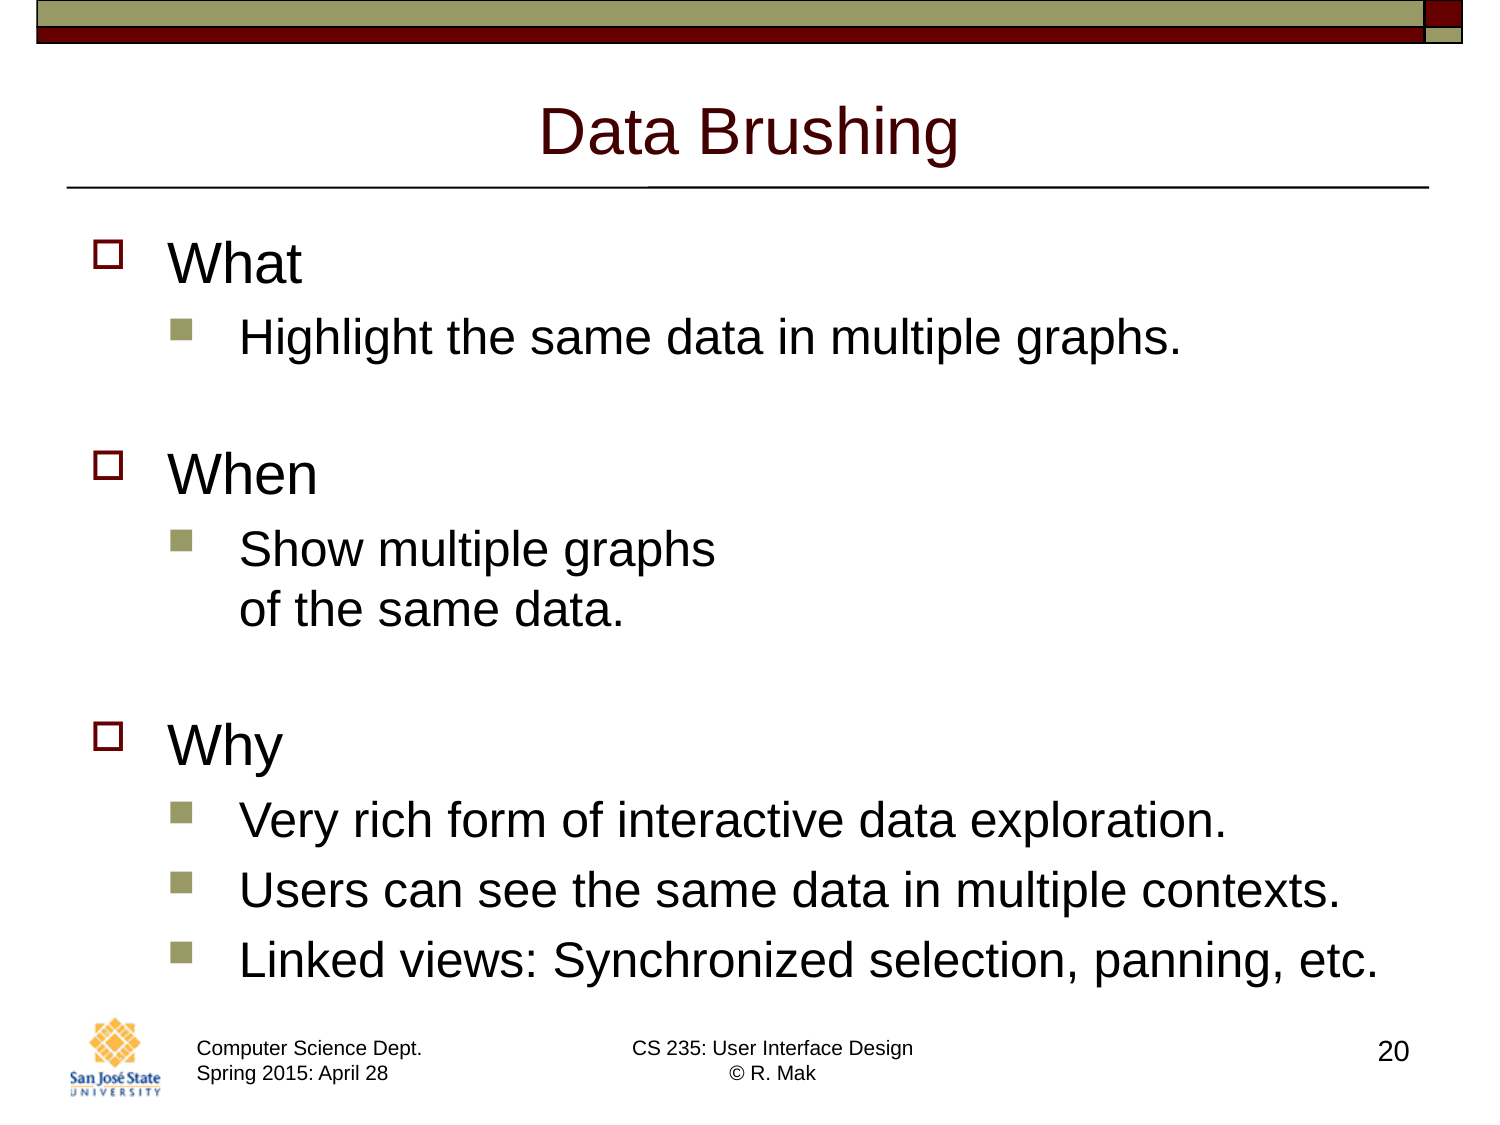

# Data Brushing
What
Highlight the same data in multiple graphs.

When
Show multiple graphs
of the same data.

Why
Very rich form of interactive data exploration.
Users can see the same data in multiple contexts.
Linked views: Synchronized selection, panning, etc.

20